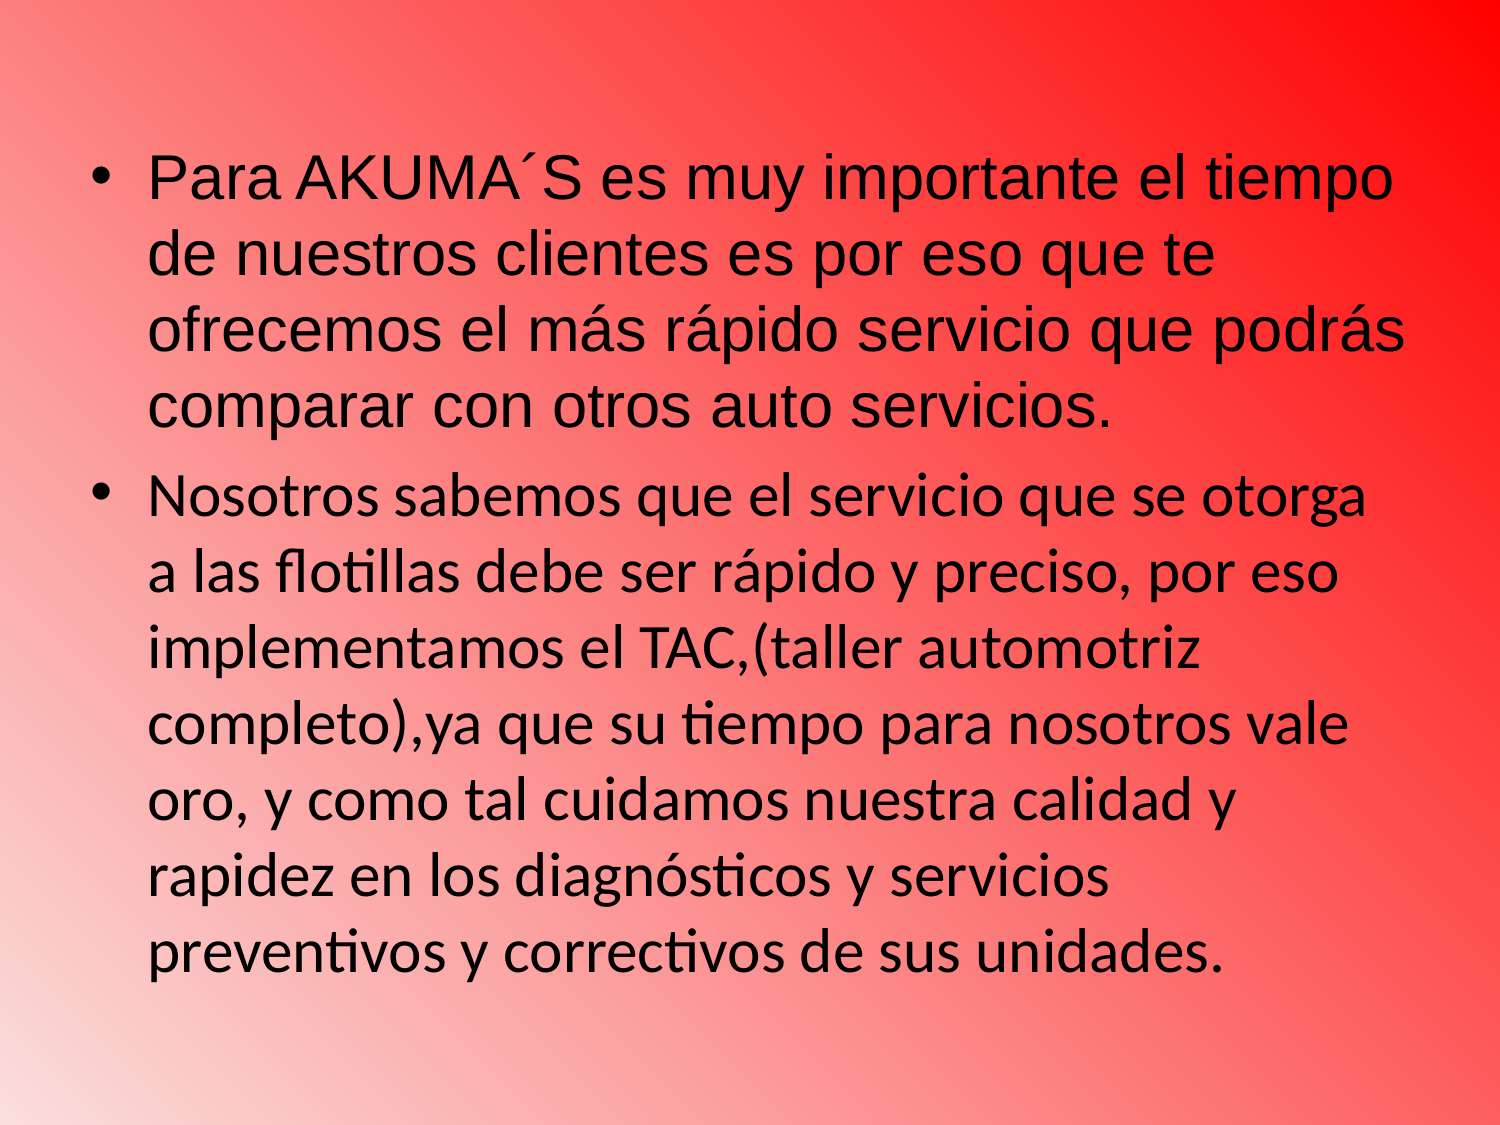

Para AKUMA´S es muy importante el tiempo de nuestros clientes es por eso que te ofrecemos el más rápido servicio que podrás comparar con otros auto servicios.
Nosotros sabemos que el servicio que se otorga a las flotillas debe ser rápido y preciso, por eso implementamos el TAC,(taller automotriz completo),ya que su tiempo para nosotros vale oro, y como tal cuidamos nuestra calidad y rapidez en los diagnósticos y servicios preventivos y correctivos de sus unidades.